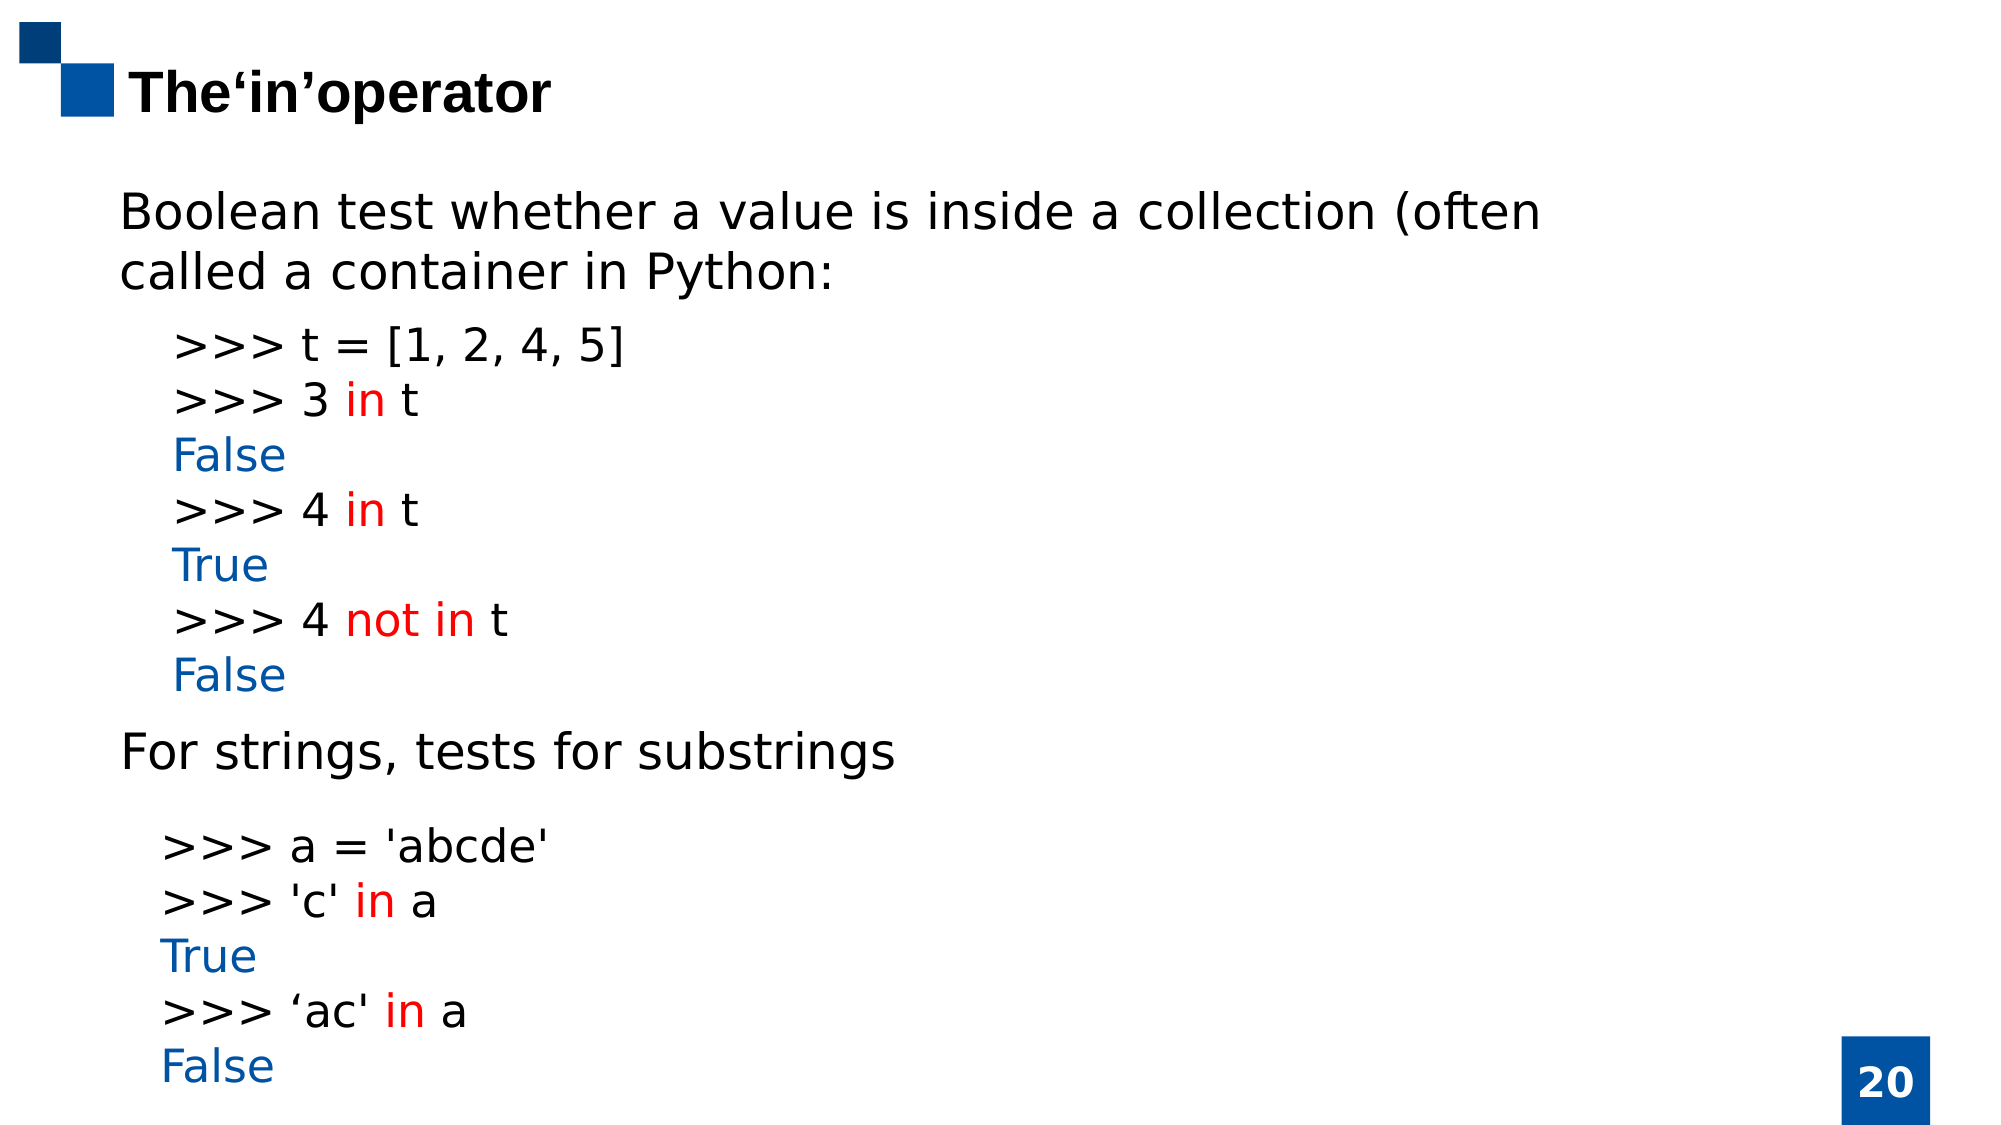

The‘in’operator
Boolean test whether a value is inside a collection (often
called a container in Python:
>>> t = [1, 2, 4, 5]
>>> 3 in t
False
>>> 4 in t
True
>>> 4 not in t
False
For strings, tests for substrings
>>> a = 'abcde'
>>> 'c' in a
True
>>> ‘ac' in a
False
20